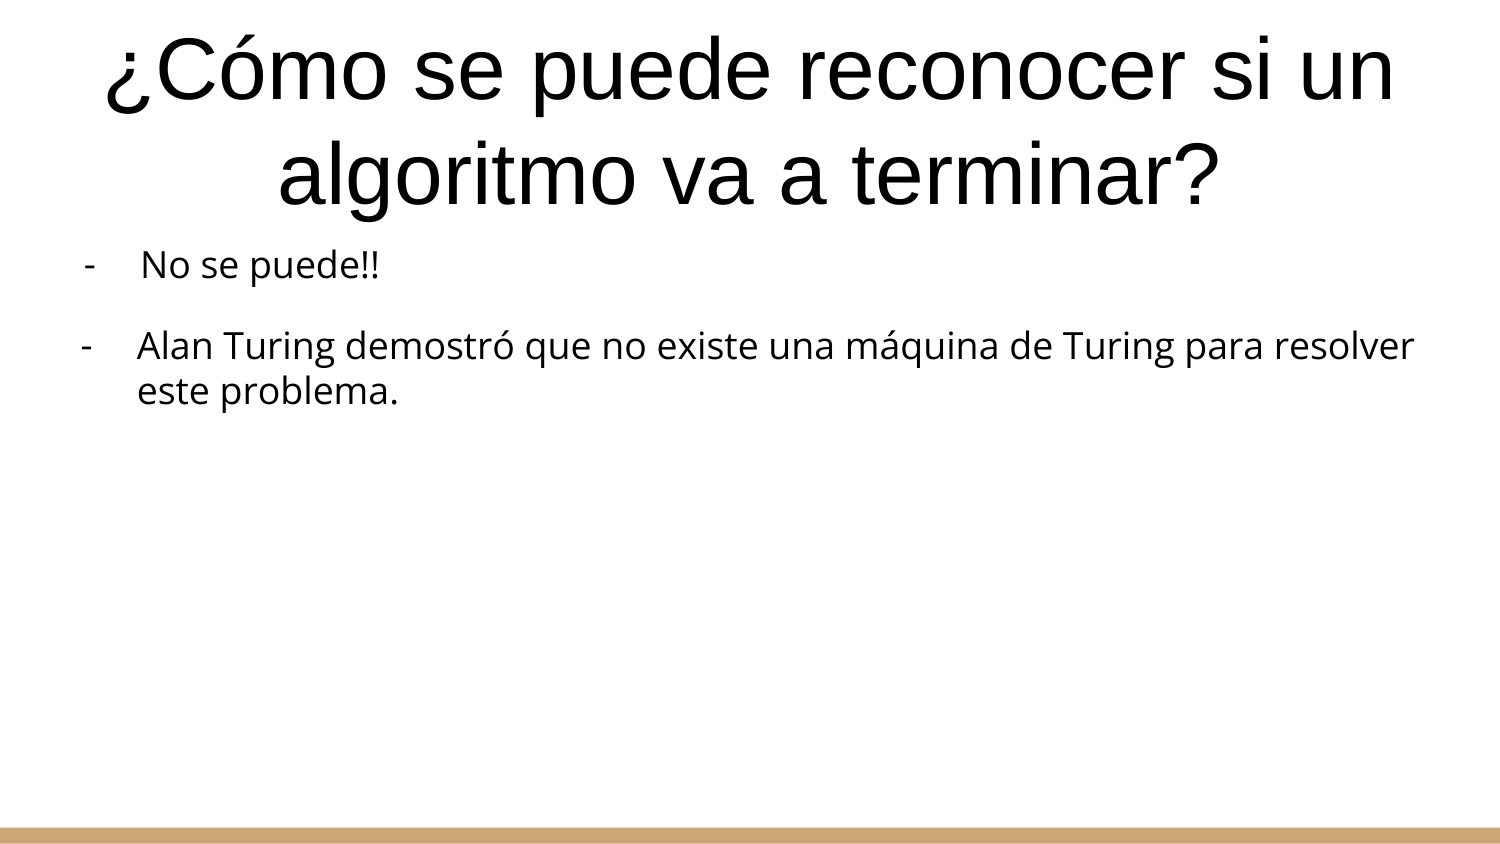

# ¿Cómo se puede reconocer si un algoritmo va a terminar?
No se puede!!
Alan Turing demostró que no existe una máquina de Turing para resolver este problema.